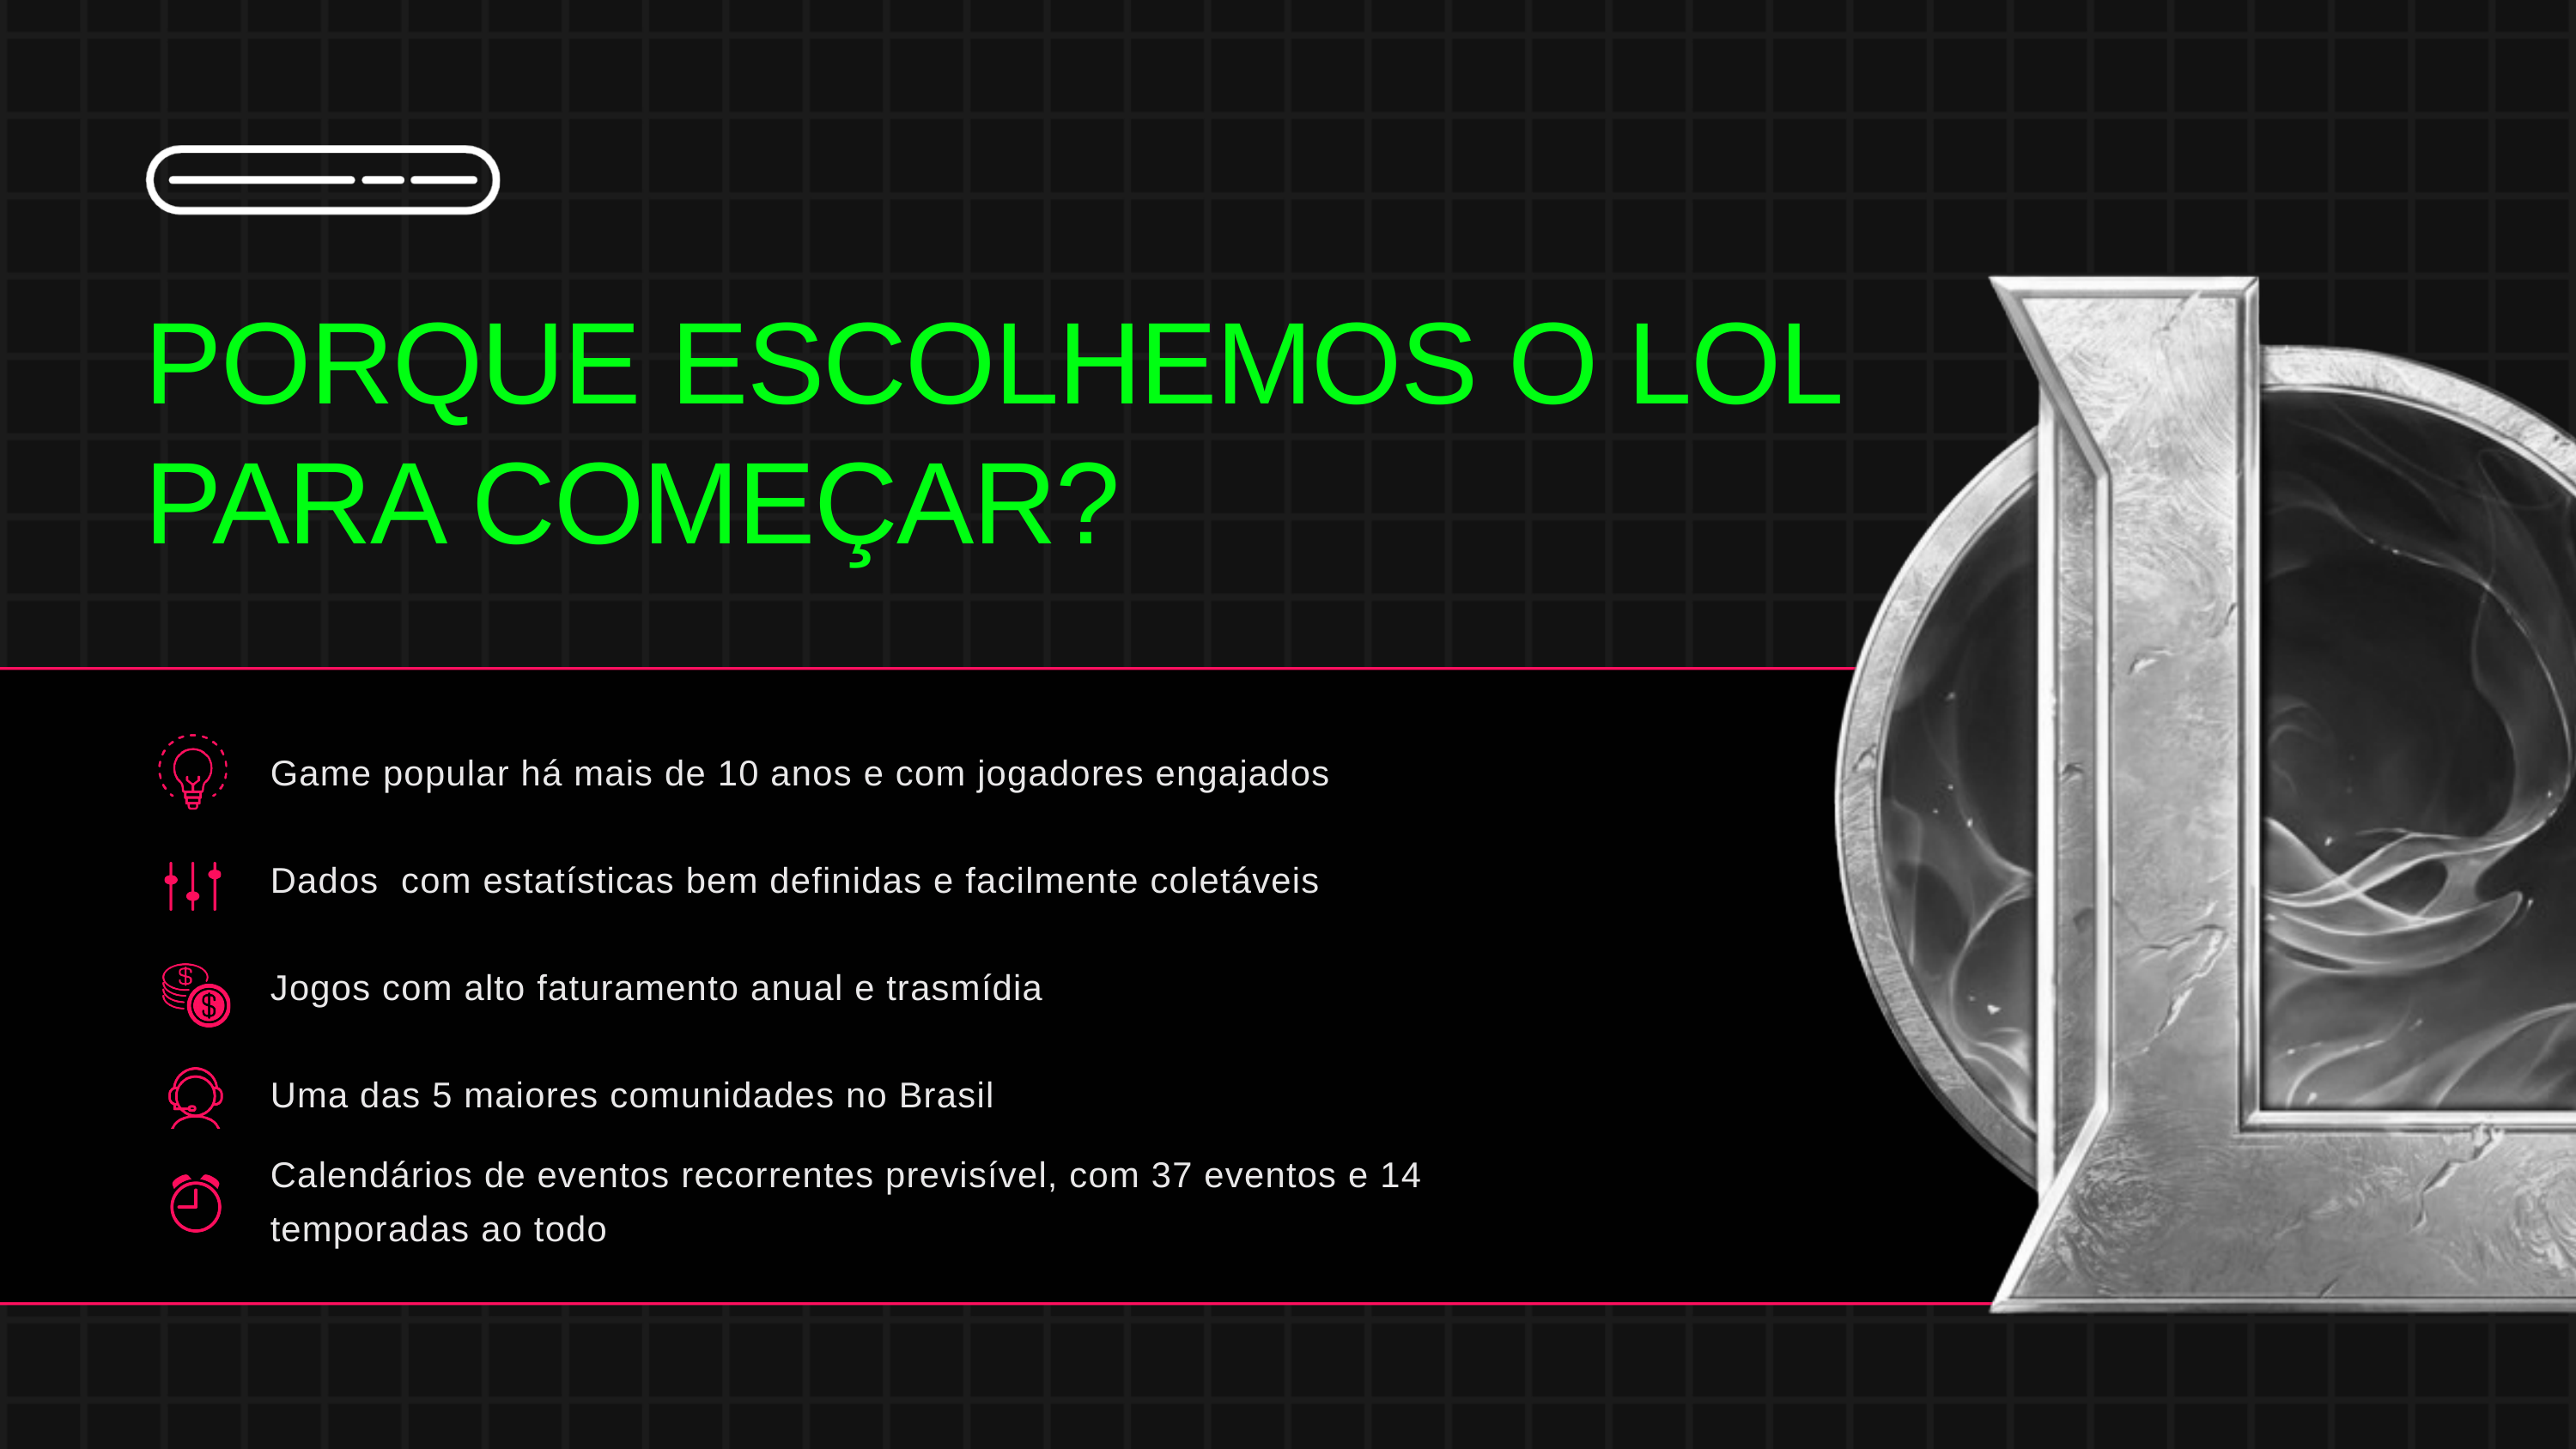

PORQUE ESCOLHEMOS O LOL PARA COMEÇAR?

Game popular há mais de 10 anos e com jogadores engajados
Dados  com estatísticas bem definidas e facilmente coletáveis

Jogos com alto faturamento anual e trasmídia

Uma das 5 maiores comunidades no Brasil

Calendários de eventos recorrentes previsível, com 37 eventos e 14 temporadas ao todo